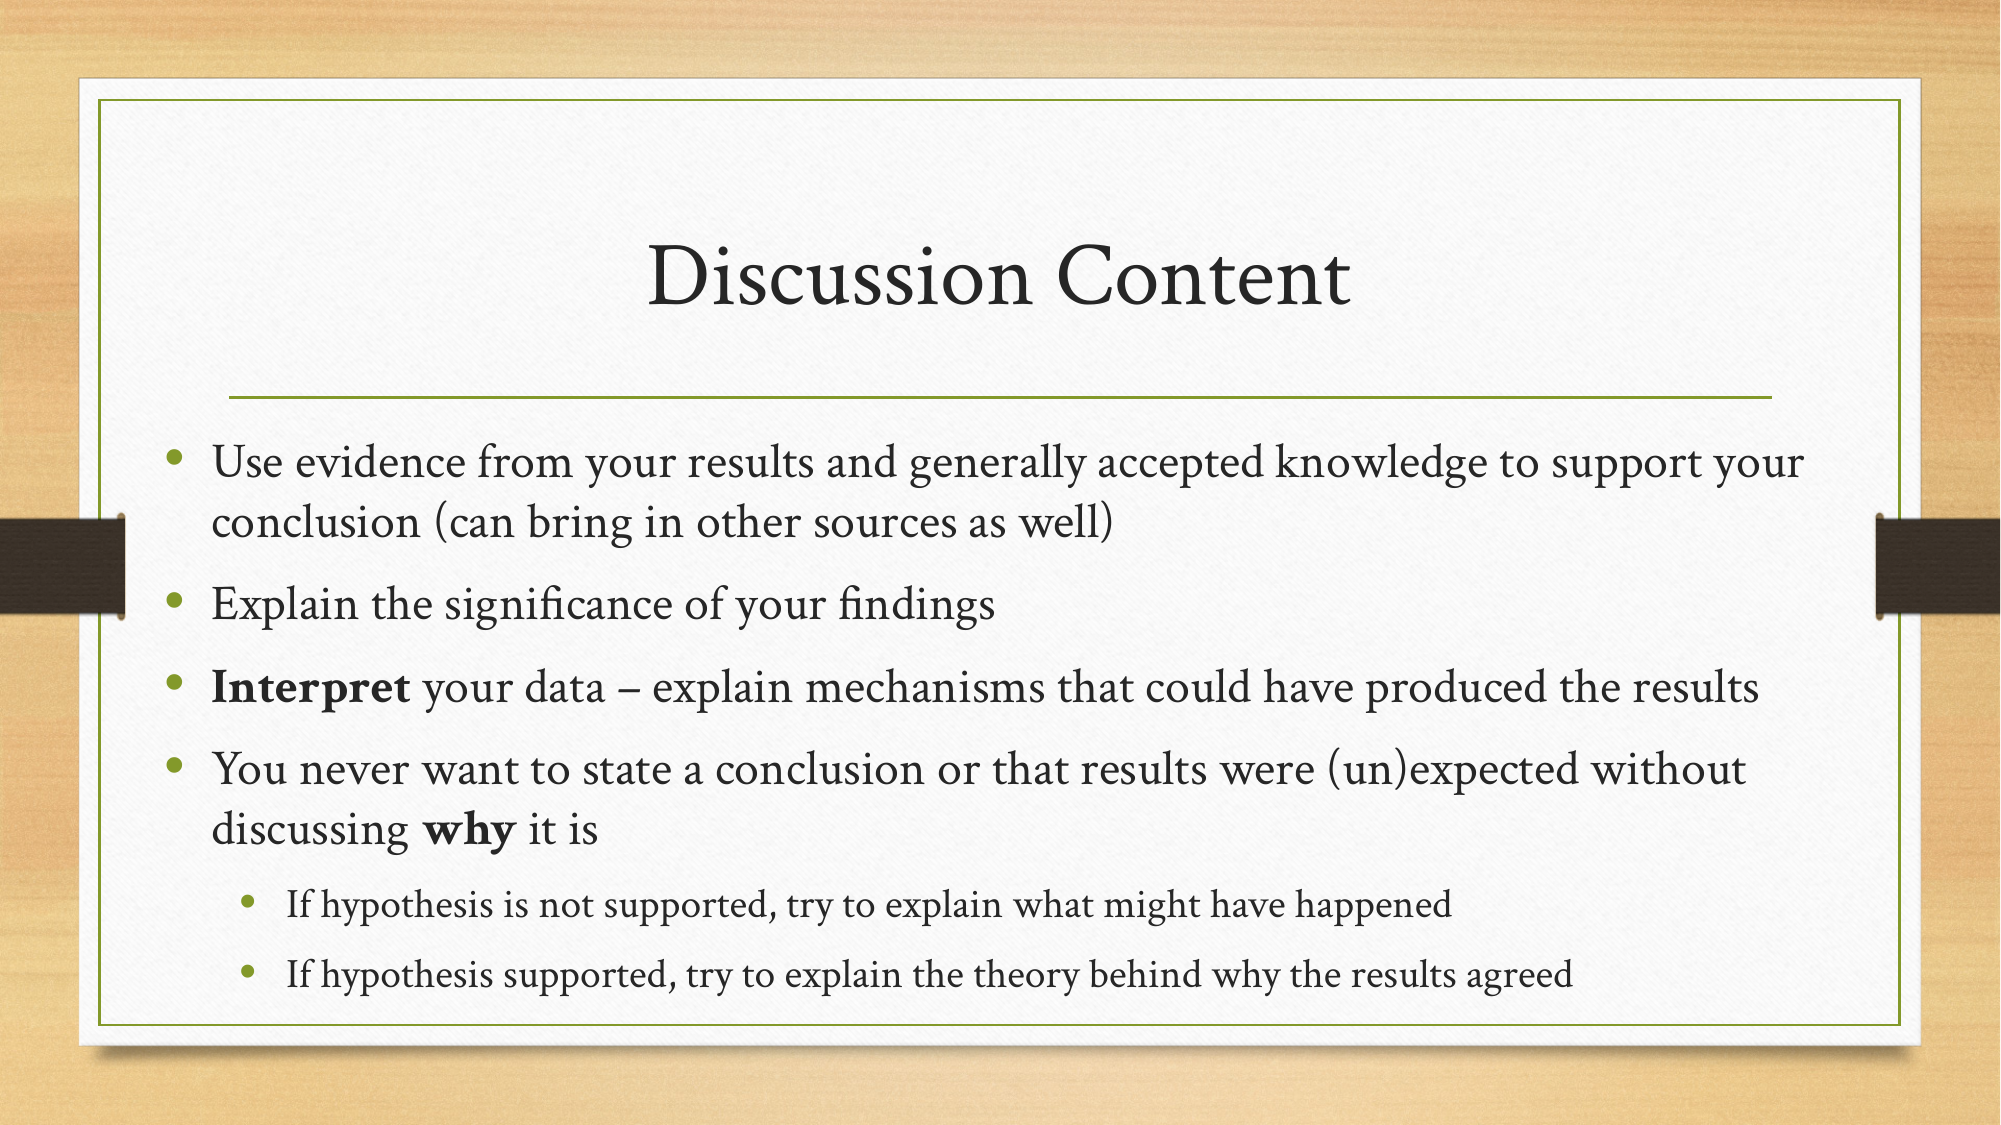

# Discussion Content
Use evidence from your results and generally accepted knowledge to support your conclusion (can bring in other sources as well)
Explain the significance of your findings
Interpret your data – explain mechanisms that could have produced the results
You never want to state a conclusion or that results were (un)expected without discussing why it is
If hypothesis is not supported, try to explain what might have happened
If hypothesis supported, try to explain the theory behind why the results agreed